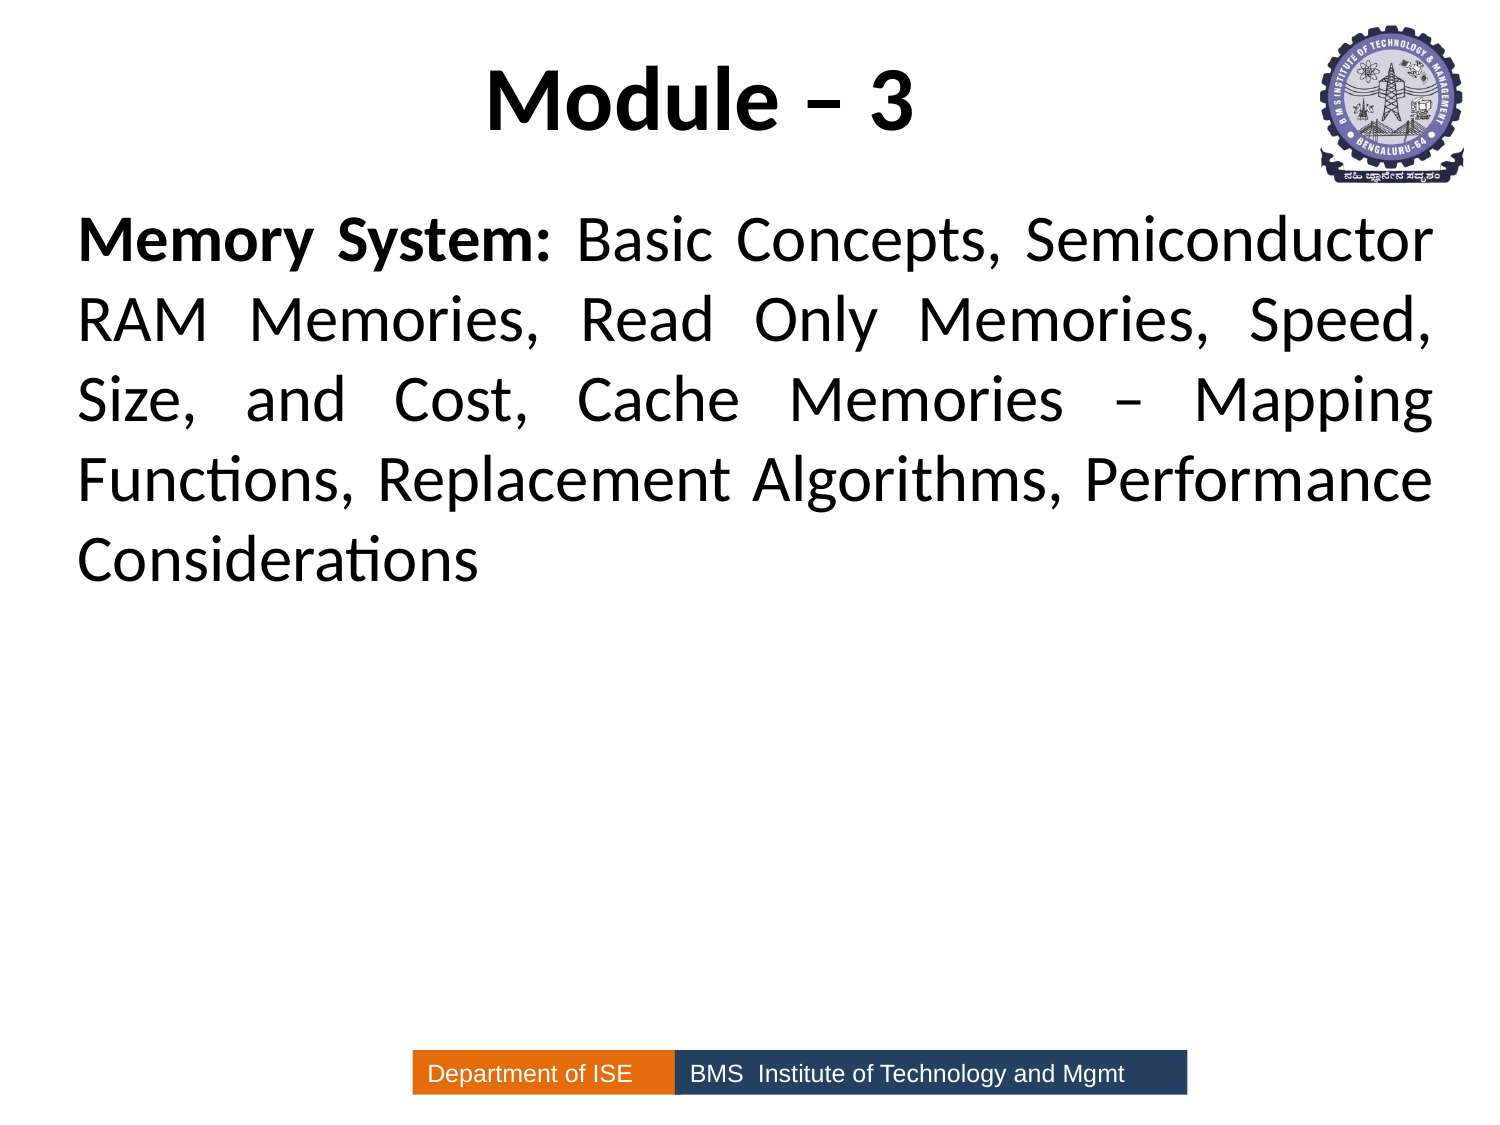

# Module – 3
Memory System: Basic Concepts, Semiconductor RAM Memories, Read Only Memories, Speed, Size, and Cost, Cache Memories – Mapping Functions, Replacement Algorithms, Performance Considerations